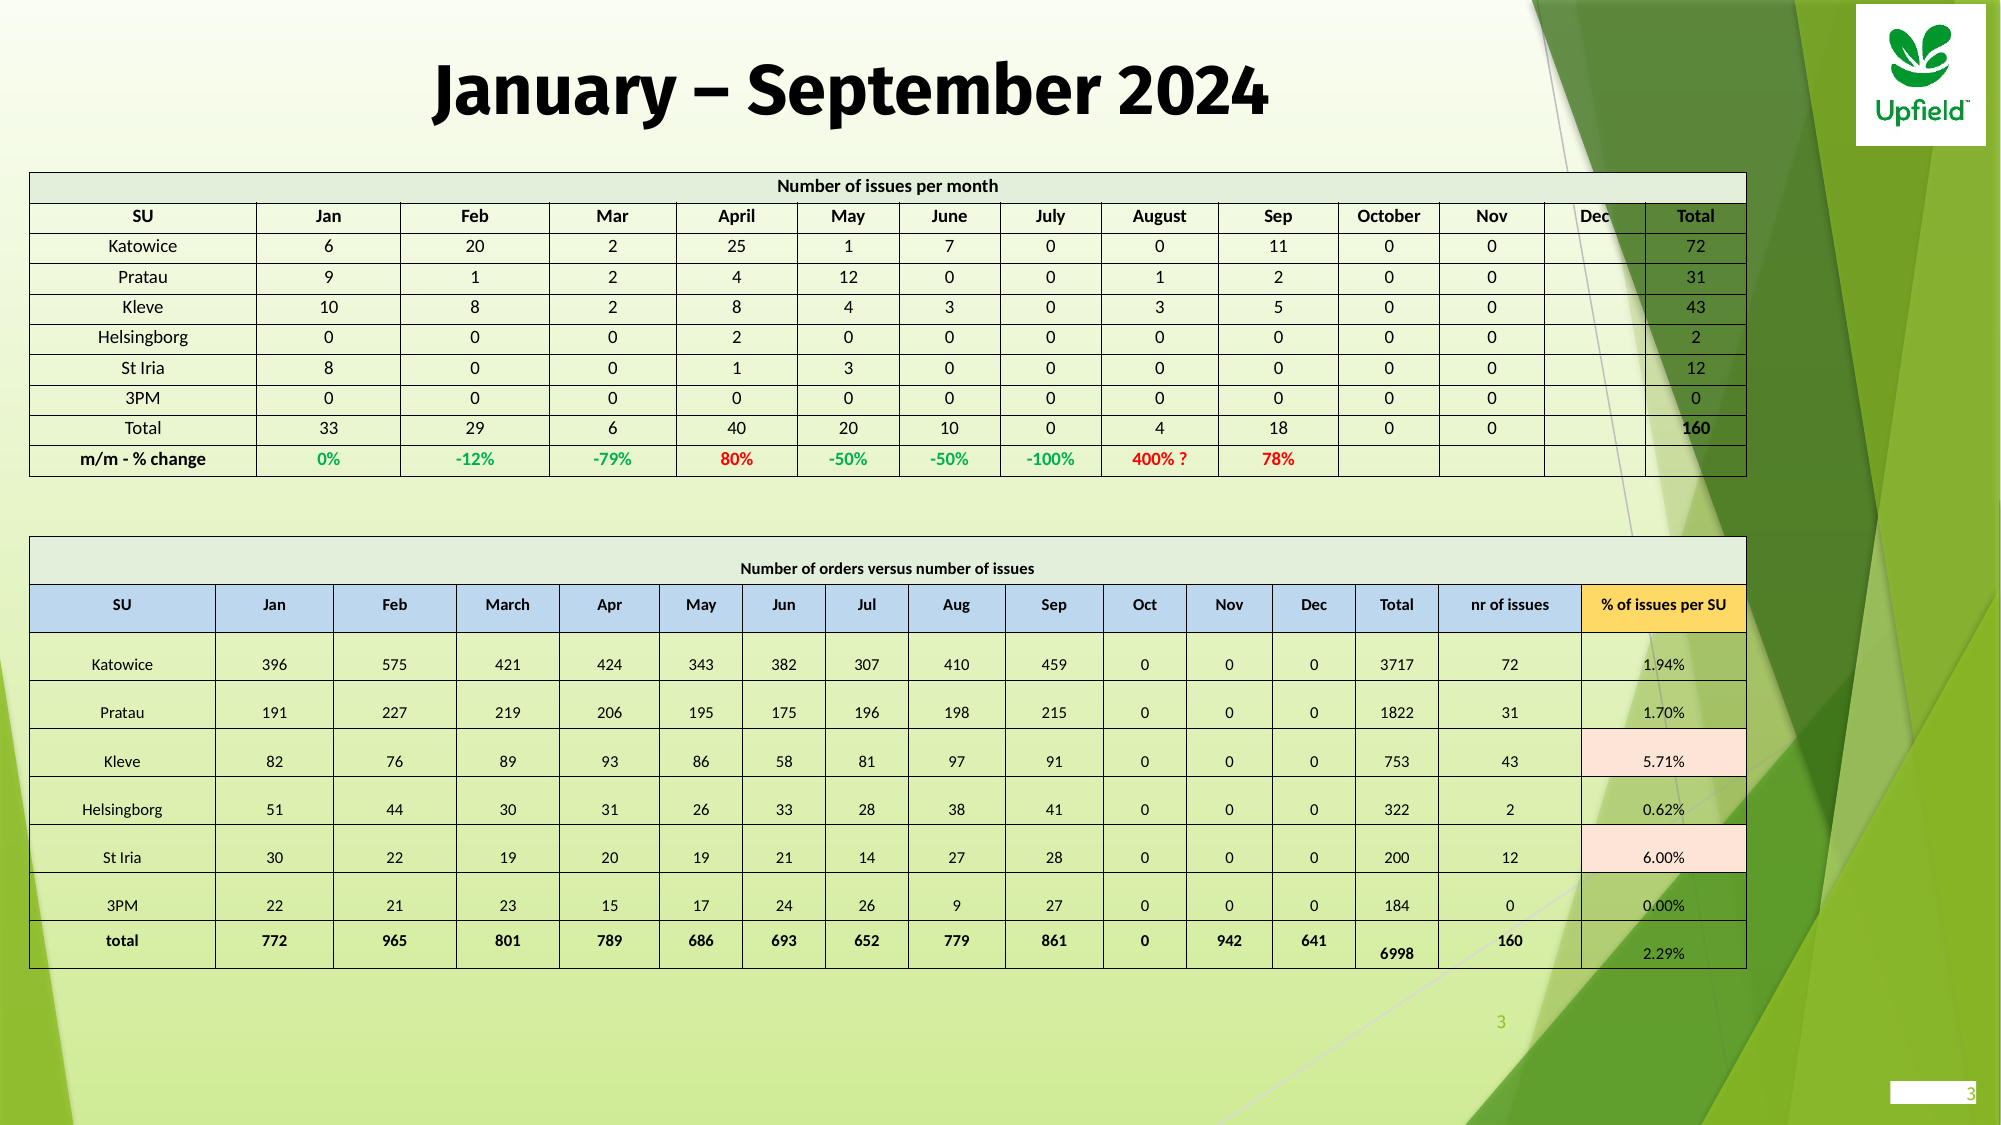

# January – September 2024
| Number of issues per month |  |  |  |  |  |  |  |  |  |  |  |  |  |
| --- | --- | --- | --- | --- | --- | --- | --- | --- | --- | --- | --- | --- | --- |
| SU | Jan | Feb | Mar | April | May | June | July | August | Sep | October | Nov | Dec | Total |
| Katowice | 6 | 20 | 2 | 25 | 1 | 7 | 0 | 0 | 11 | 0 | 0 |  | 72 |
| Pratau | 9 | 1 | 2 | 4 | 12 | 0 | 0 | 1 | 2 | 0 | 0 |  | 31 |
| Kleve | 10 | 8 | 2 | 8 | 4 | 3 | 0 | 3 | 5 | 0 | 0 |  | 43 |
| Helsingborg | 0 | 0 | 0 | 2 | 0 | 0 | 0 | 0 | 0 | 0 | 0 |  | 2 |
| St Iria | 8 | 0 | 0 | 1 | 3 | 0 | 0 | 0 | 0 | 0 | 0 |  | 12 |
| 3PM | 0 | 0 | 0 | 0 | 0 | 0 | 0 | 0 | 0 | 0 | 0 |  | 0 |
| Total | 33 | 29 | 6 | 40 | 20 | 10 | 0 | 4 | 18 | 0 | 0 |  | 160 |
| m/m - % change | 0% | -12% | -79% | 80% | -50% | -50% | -100% | 400% ? | 78% |  |  |  |  |

| Number of orders versus number of issues |  |  |  |  |  |  |  |  |  |  |  |  |  |  |  |
| --- | --- | --- | --- | --- | --- | --- | --- | --- | --- | --- | --- | --- | --- | --- | --- |
| SU | Jan | Feb | March | Apr | May | Jun | Jul | Aug | Sep | Oct | Nov | Dec | Total | nr of issues | % of issues per SU |
| Katowice | 396 | 575 | 421 | 424 | 343 | 382 | 307 | 410 | 459 | 0 | 0 | 0 | 3717 | 72 | 1.94% |
| Pratau | 191 | 227 | 219 | 206 | 195 | 175 | 196 | 198 | 215 | 0 | 0 | 0 | 1822 | 31 | 1.70% |
| Kleve | 82 | 76 | 89 | 93 | 86 | 58 | 81 | 97 | 91 | 0 | 0 | 0 | 753 | 43 | 5.71% |
| Helsingborg | 51 | 44 | 30 | 31 | 26 | 33 | 28 | 38 | 41 | 0 | 0 | 0 | 322 | 2 | 0.62% |
| St Iria | 30 | 22 | 19 | 20 | 19 | 21 | 14 | 27 | 28 | 0 | 0 | 0 | 200 | 12 | 6.00% |
| 3PM | 22 | 21 | 23 | 15 | 17 | 24 | 26 | 9 | 27 | 0 | 0 | 0 | 184 | 0 | 0.00% |
| total | 772 | 965 | 801 | 789 | 686 | 693 | 652 | 779 | 861 | 0 | 942 | 641 | 6998 | 160 | 2.29% |

3